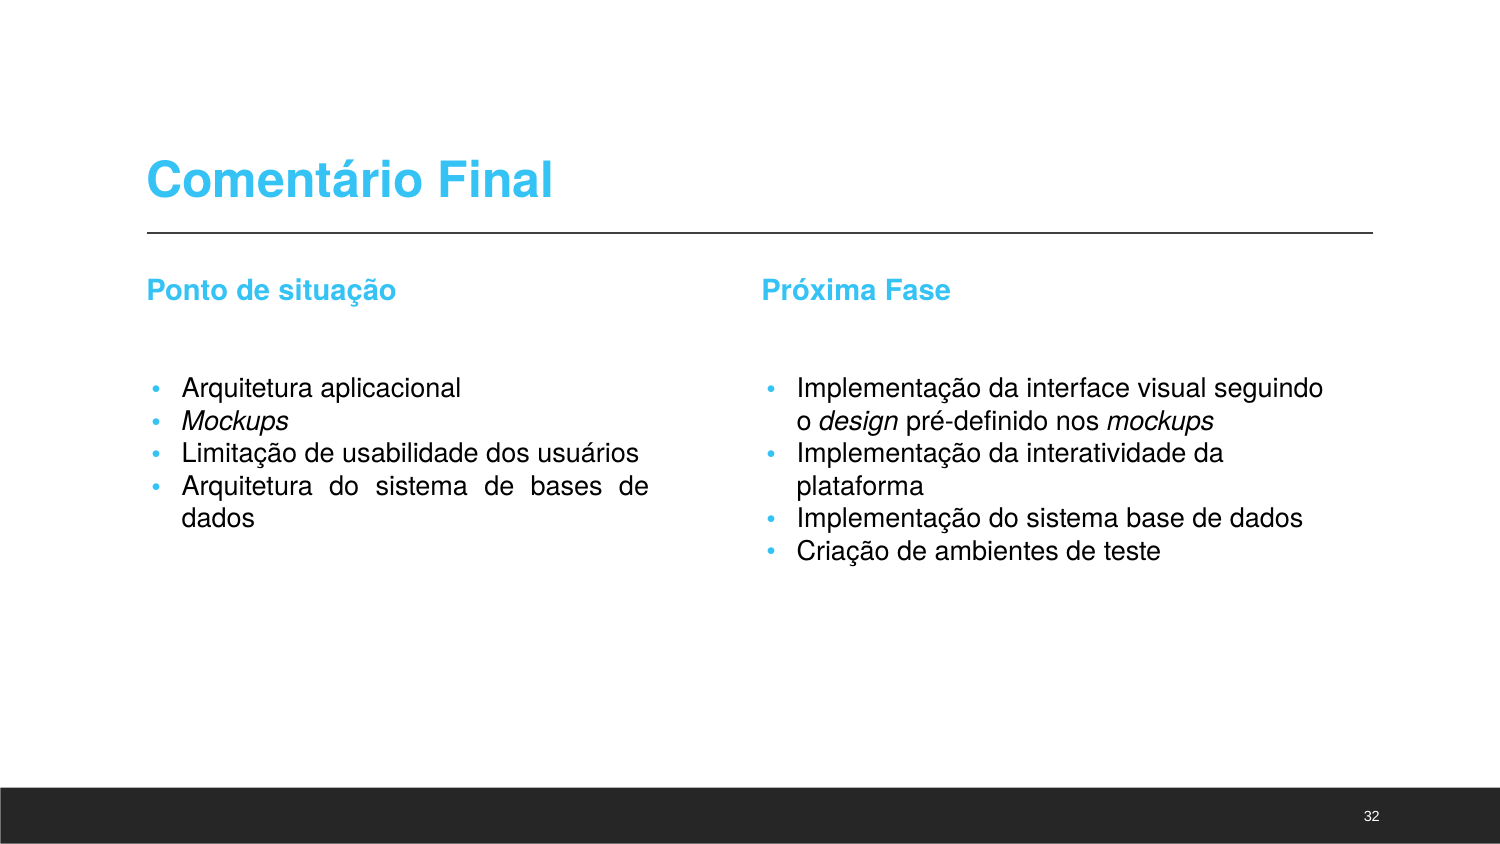

# Comentário Final
Ponto de situação
Próxima Fase
Arquitetura aplicacional
Mockups
Limitação de usabilidade dos usuários
Arquitetura do sistema de bases de dados
Implementação da interface visual seguindo o design pré-definido nos mockups
Implementação da interatividade da plataforma
Implementação do sistema base de dados
Criação de ambientes de teste
32